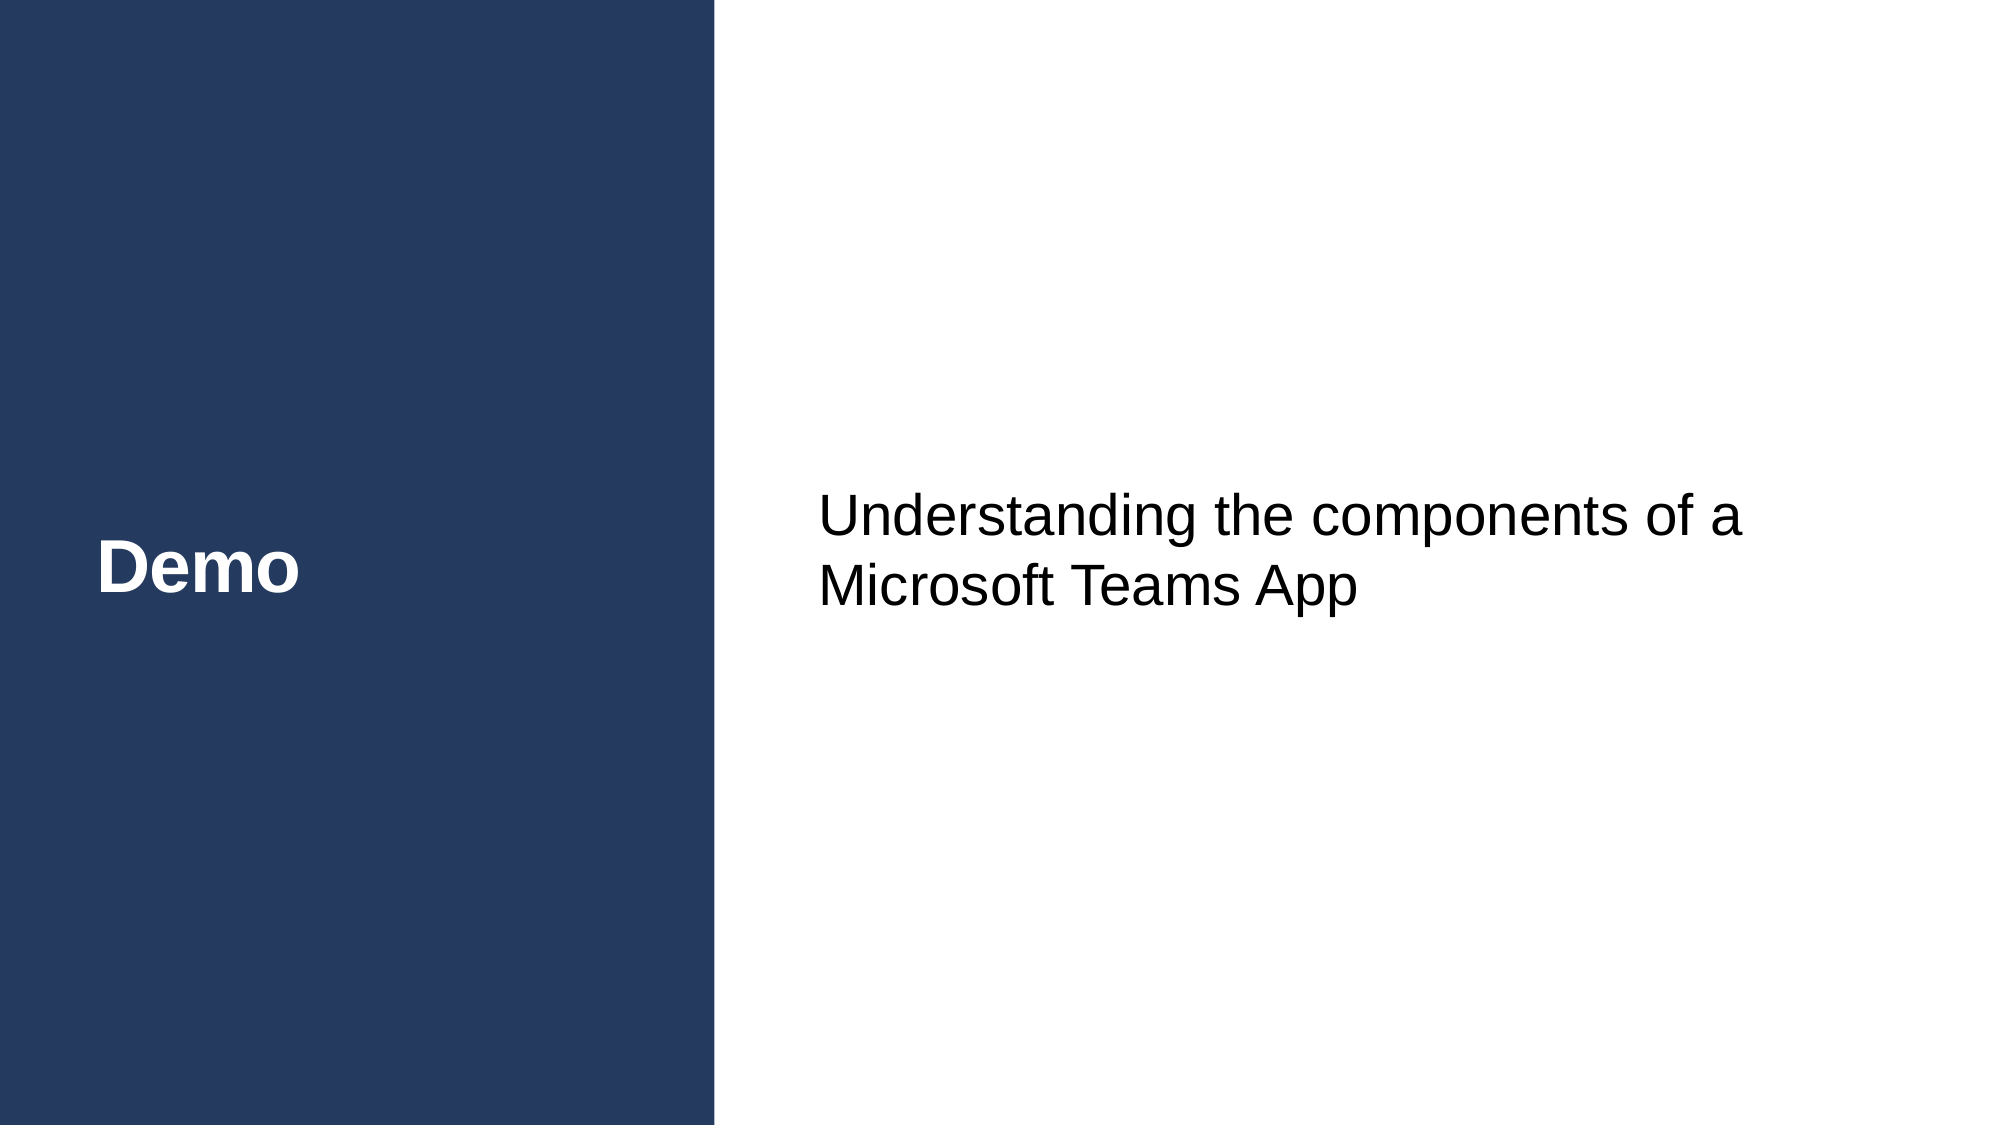

Understanding the components of a Microsoft Teams App
# Demo